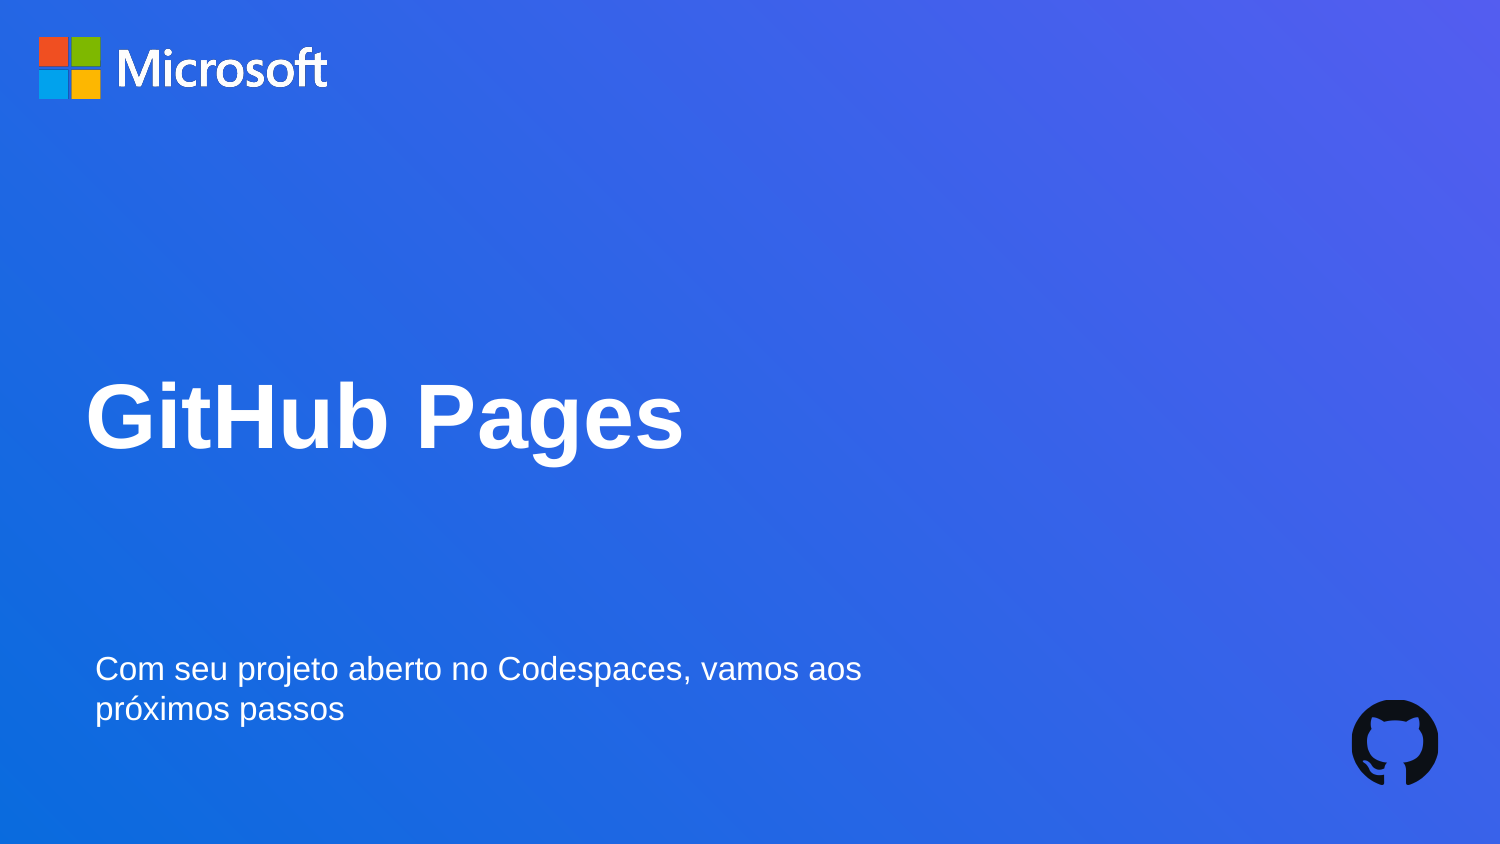

# GitHub Pages
Com seu projeto aberto no Codespaces, vamos aos próximos passos